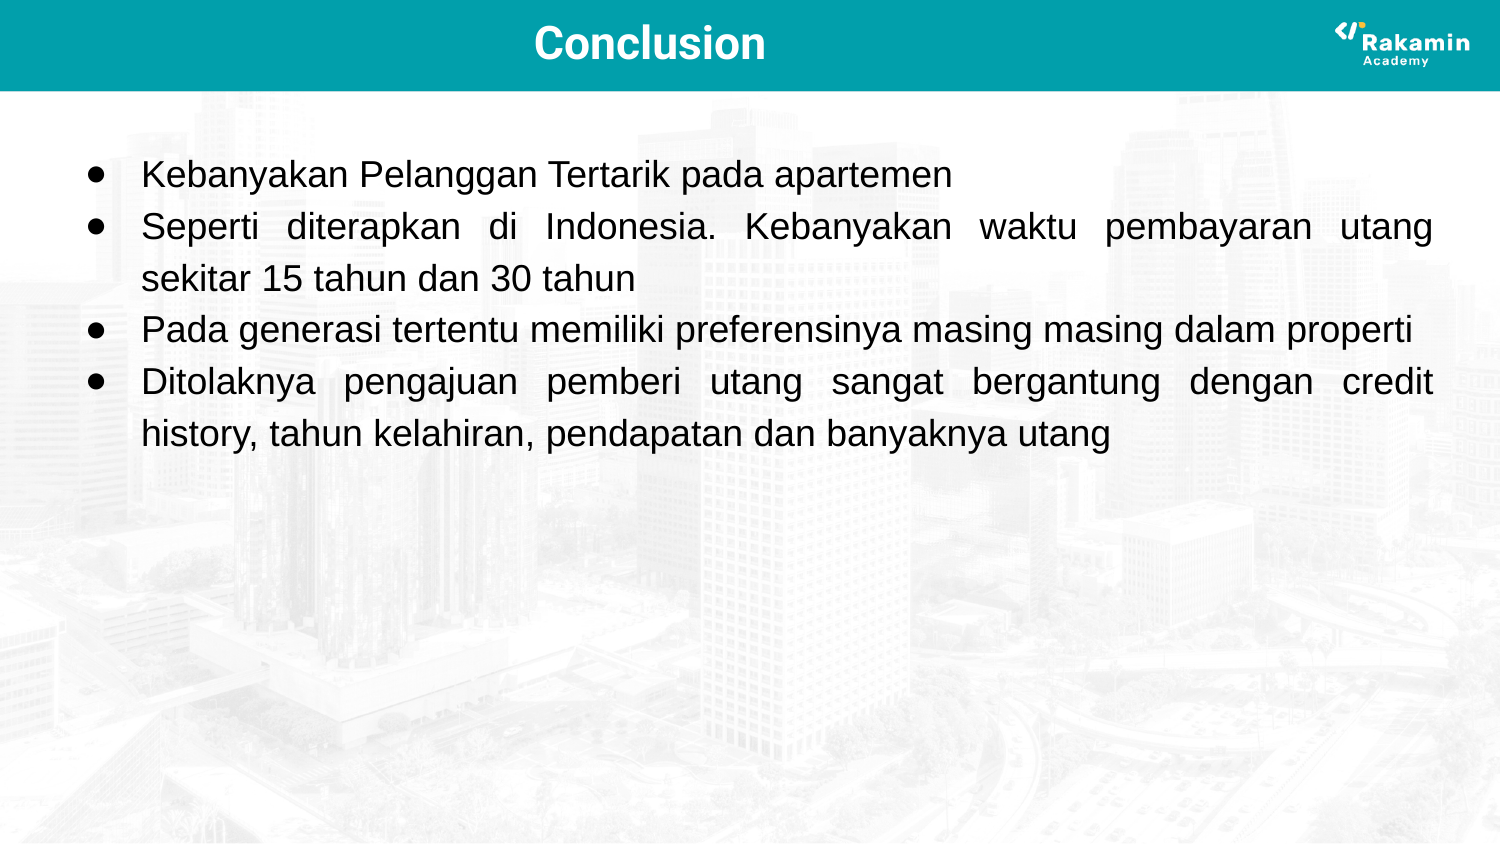

# Conclusion
Kebanyakan Pelanggan Tertarik pada apartemen
Seperti diterapkan di Indonesia. Kebanyakan waktu pembayaran utang sekitar 15 tahun dan 30 tahun
Pada generasi tertentu memiliki preferensinya masing masing dalam properti
Ditolaknya pengajuan pemberi utang sangat bergantung dengan credit history, tahun kelahiran, pendapatan dan banyaknya utang